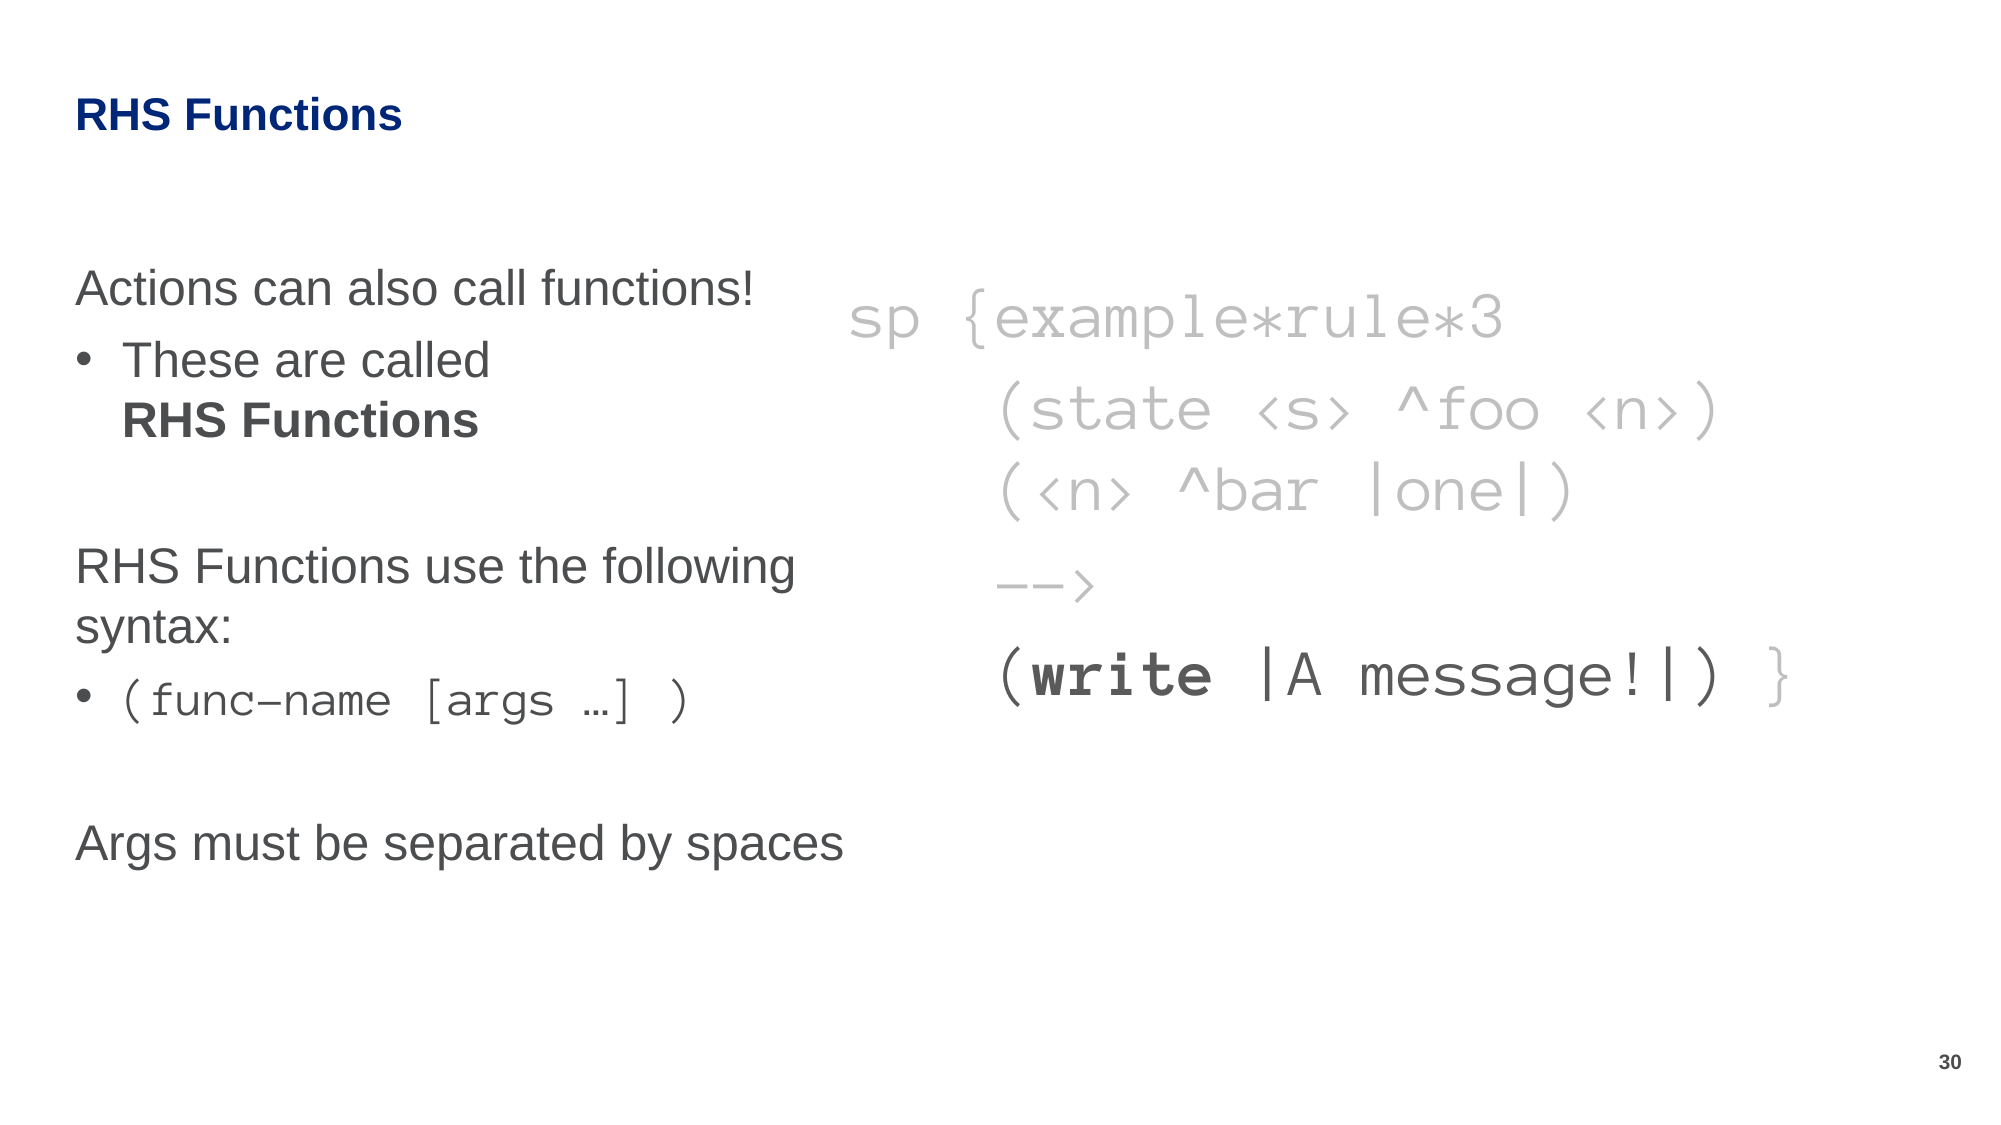

# RHS Functions
Actions can also call functions!
These are called
RHS Functions

RHS Functions use the following syntax:
(func-name [args …] )

Args must be separated by spaces
sp {example*rule*3
    (state <s> ^foo <n>)
    (<n> ^bar |one|)
    -->
    (write |A message!|) }